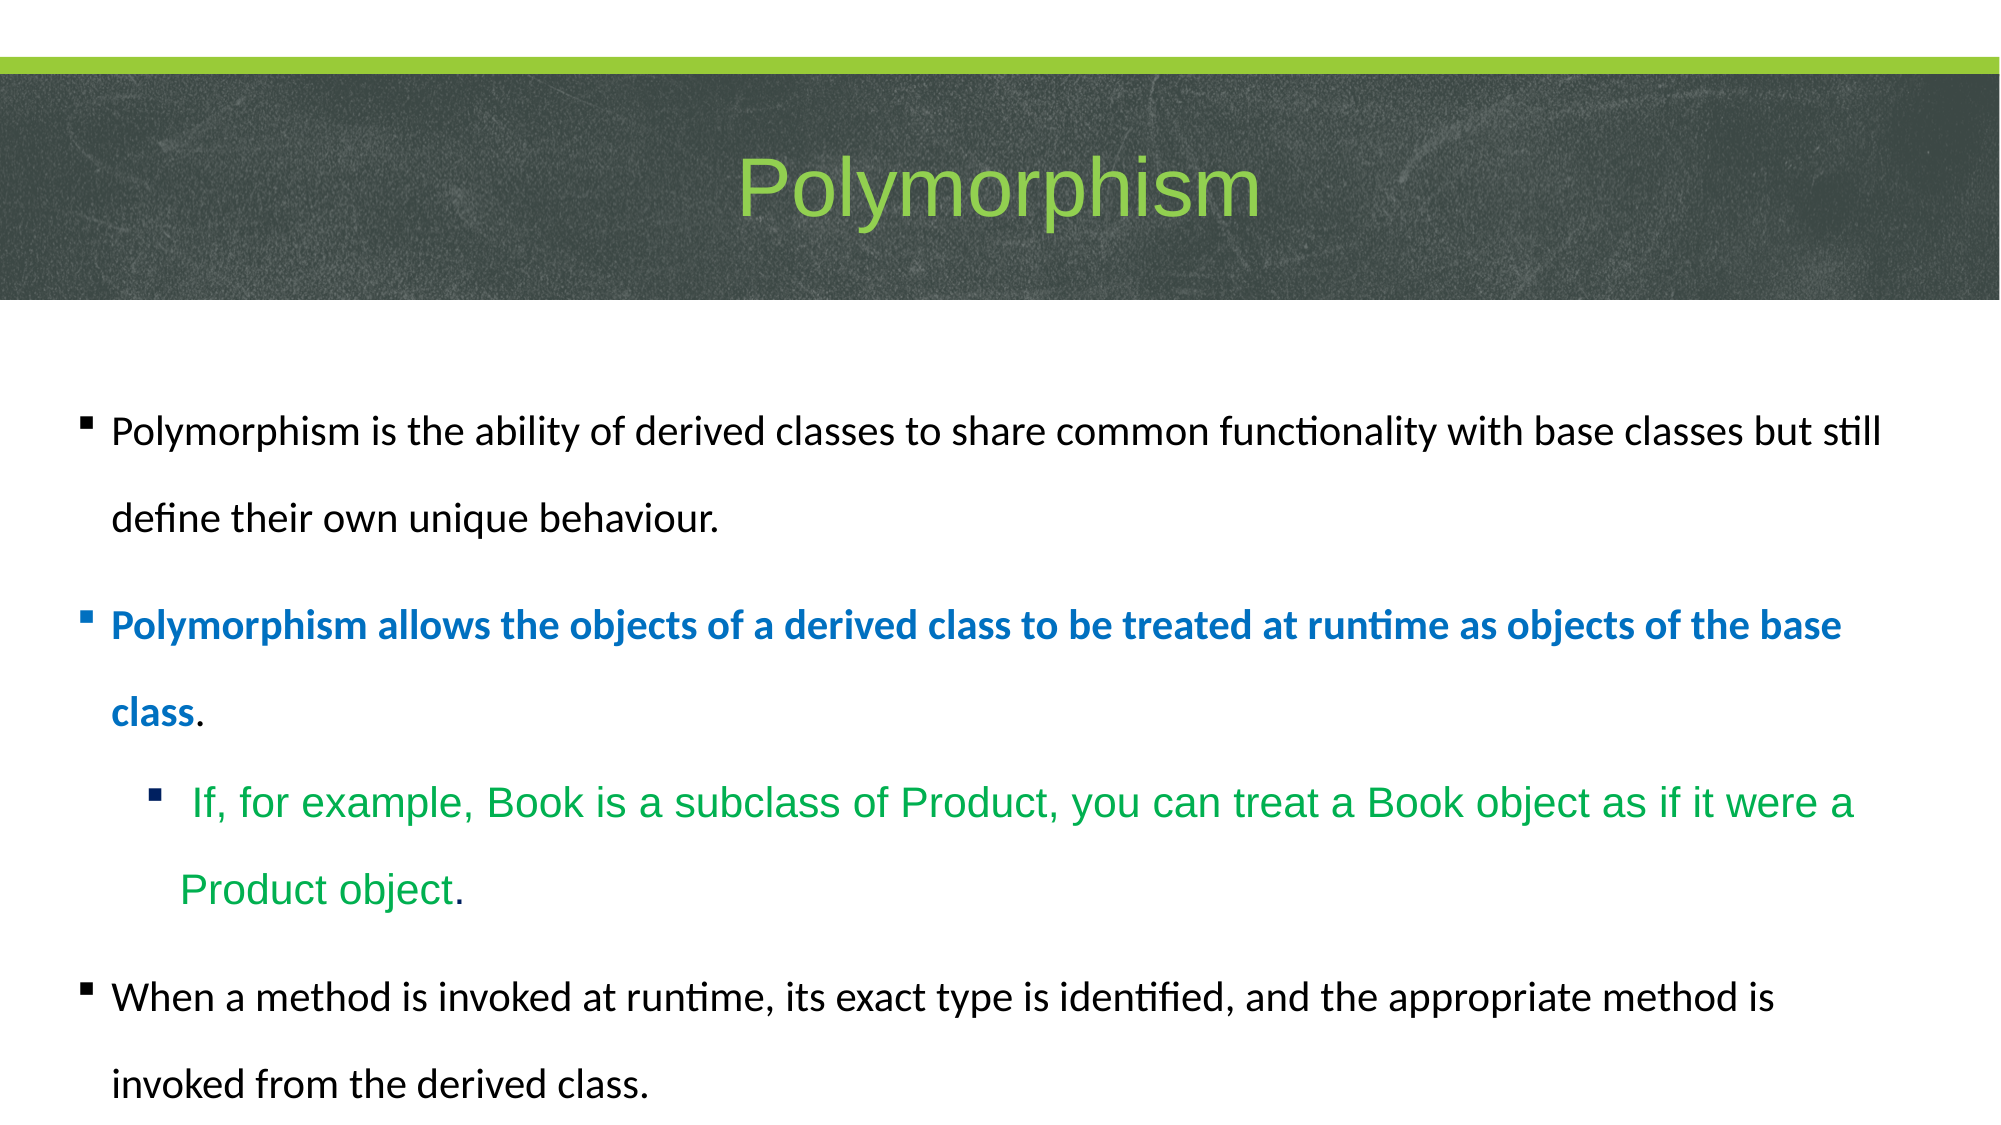

# Polymorphism
Polymorphism is the ability of derived classes to share common functionality with base classes but still define their own unique behaviour.
Polymorphism allows the objects of a derived class to be treated at runtime as objects of the base class.
 If, for example, Book is a subclass of Product, you can treat a Book object as if it were a Product object.
When a method is invoked at runtime, its exact type is identified, and the appropriate method is invoked from the derived class.